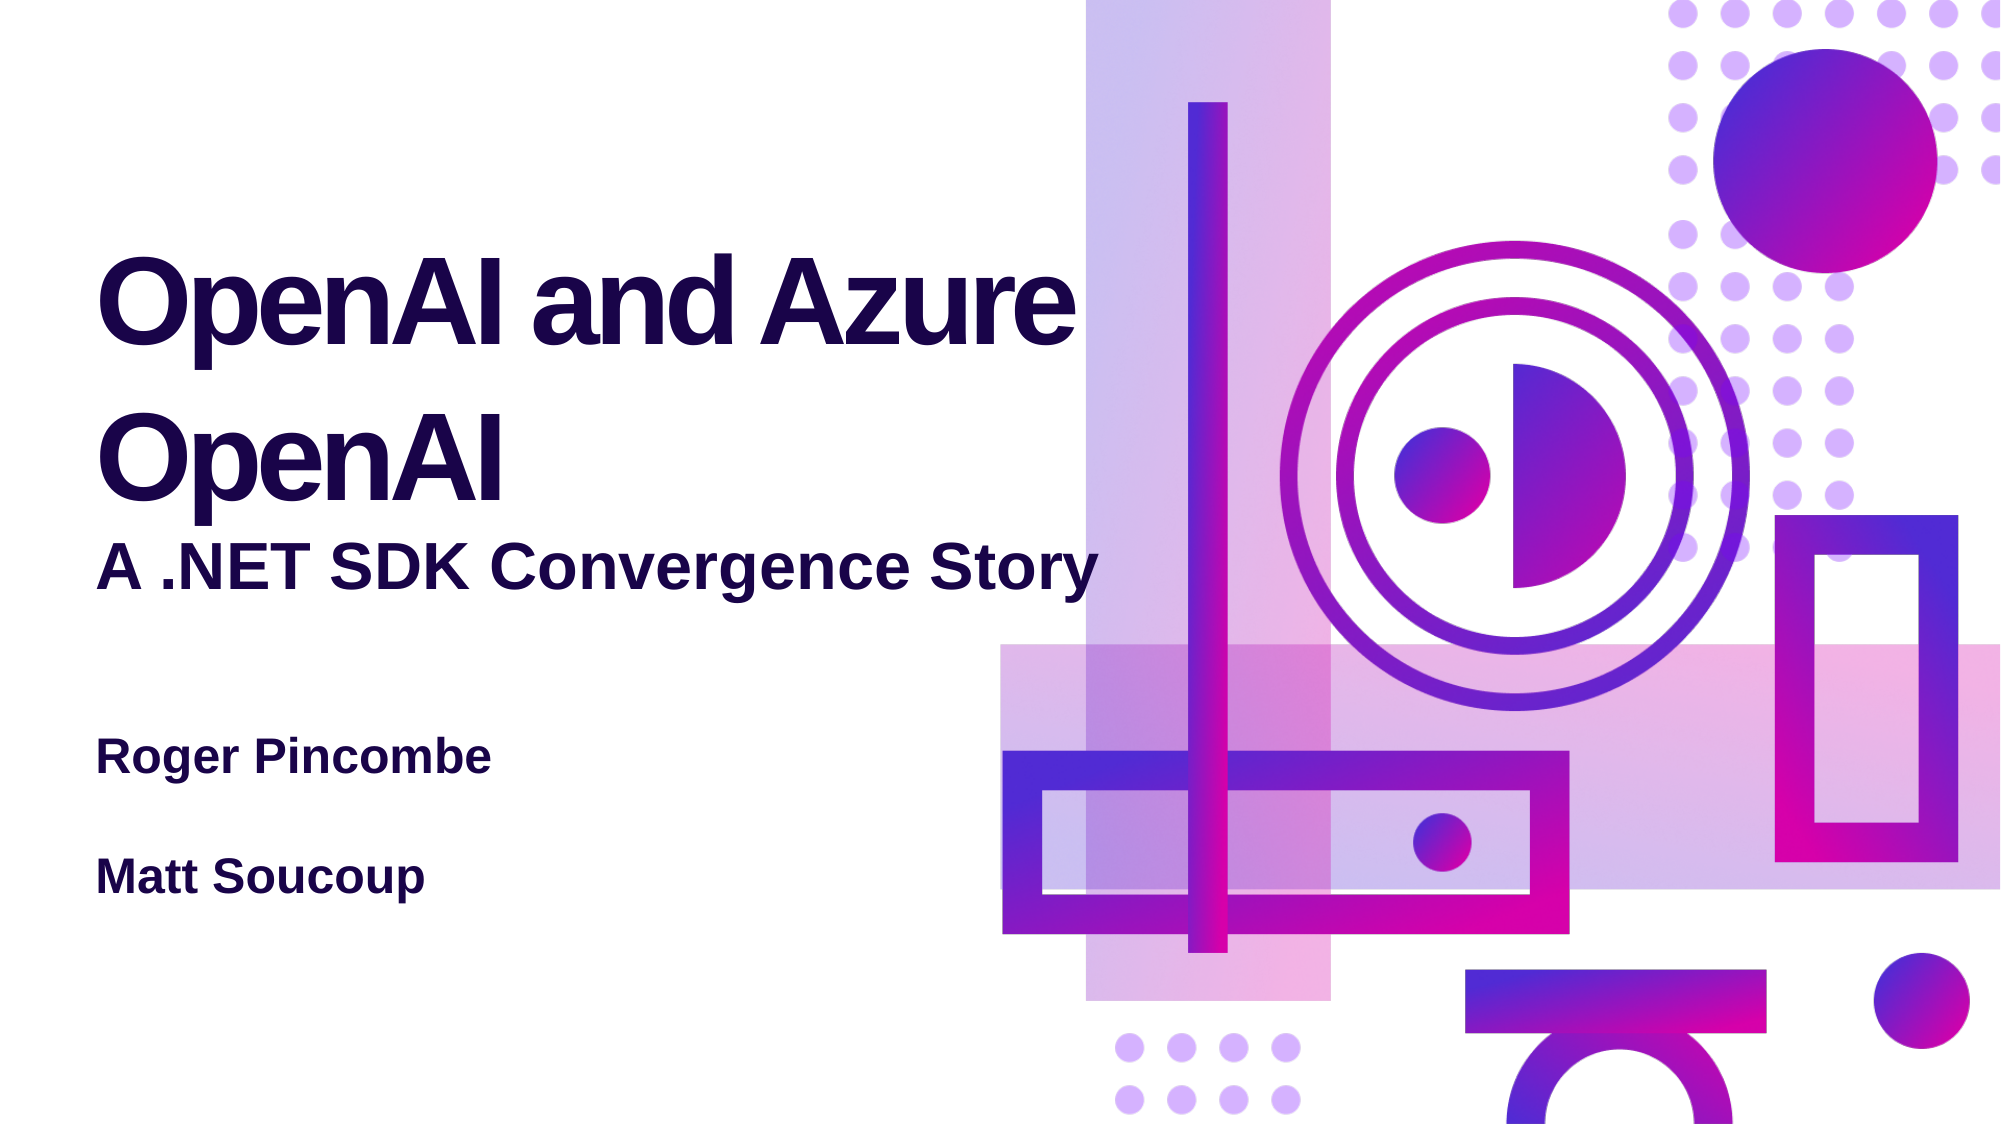

# OpenAI and Azure OpenAI
A .NET SDK Convergence Story
Roger Pincombe
Matt Soucoup